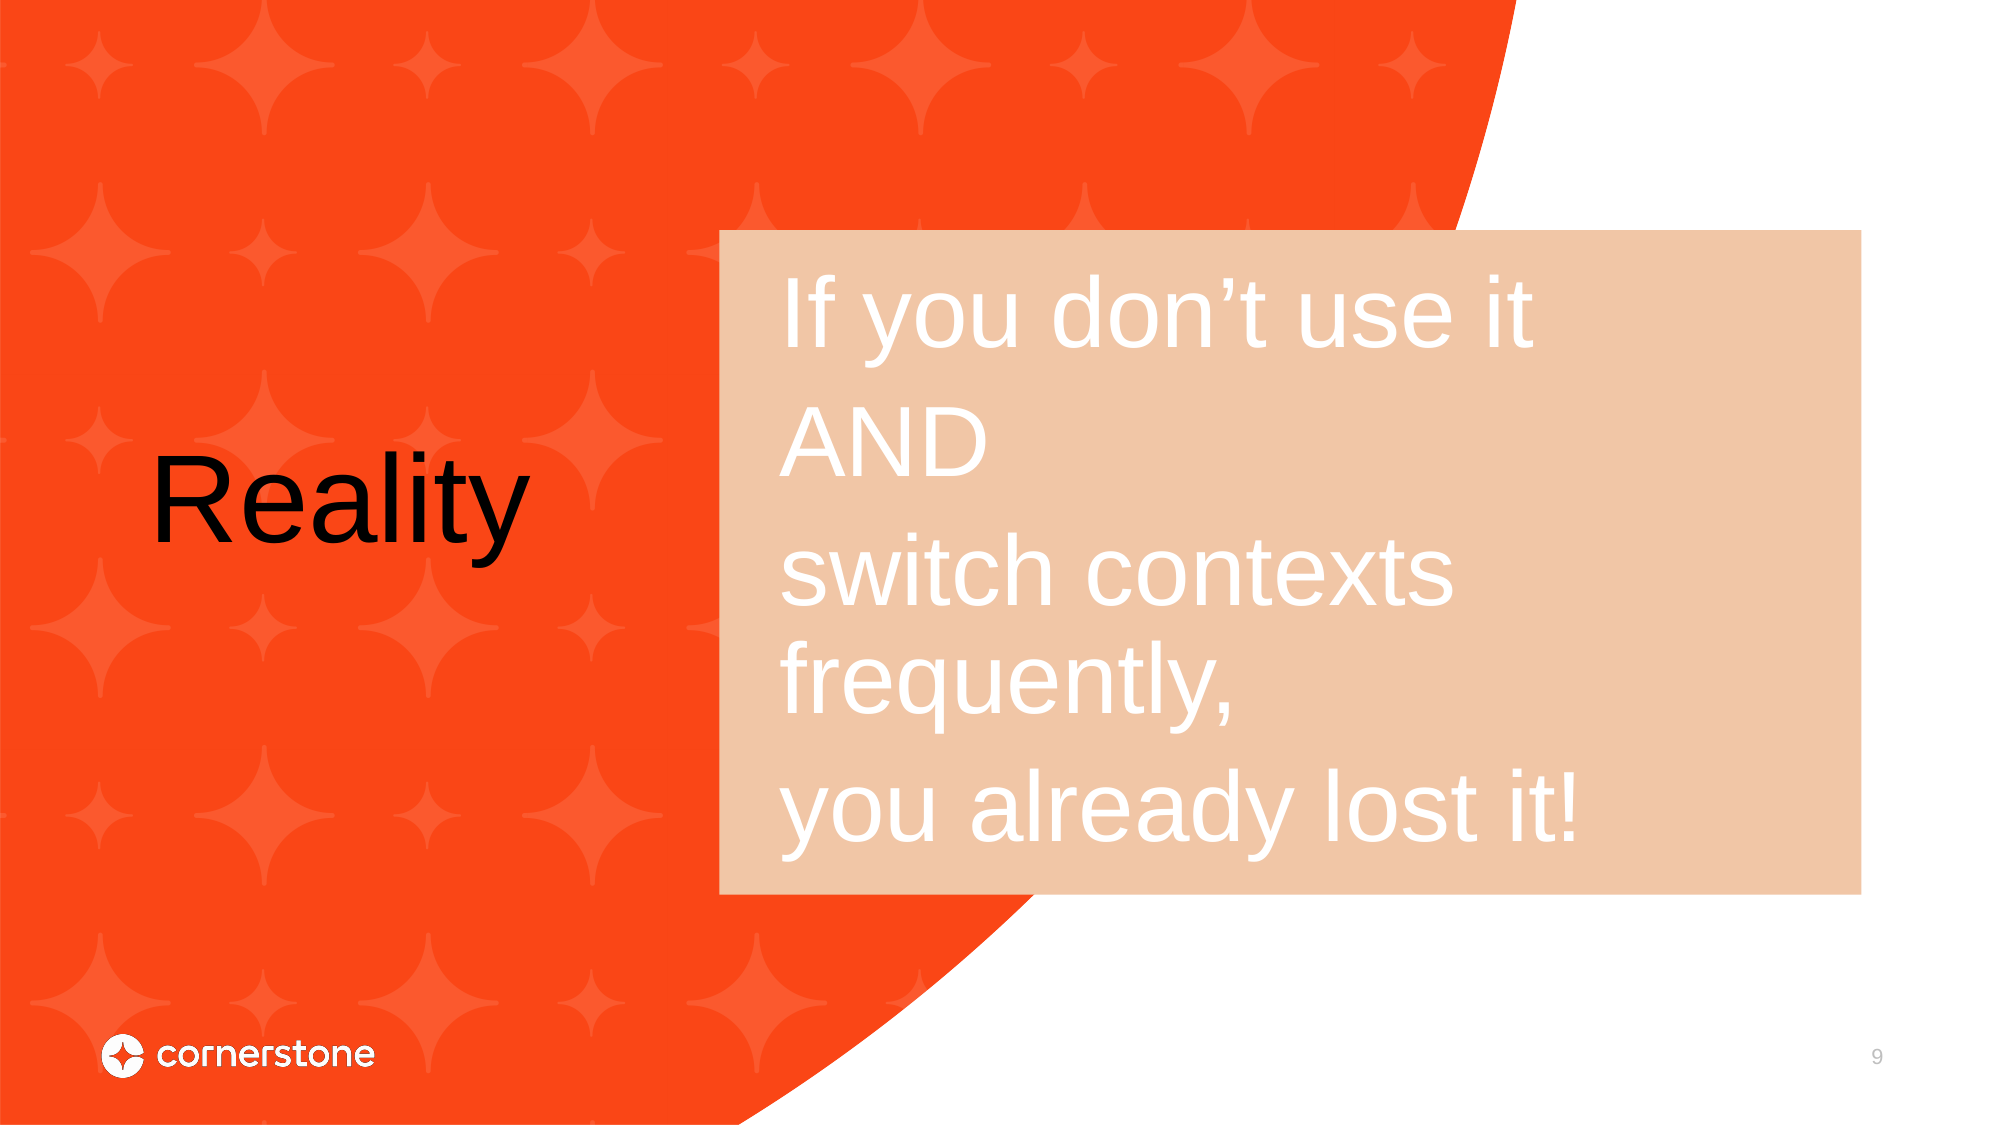

If you don’t use it
AND
switch contexts frequently,
you already lost it!
Reality
9